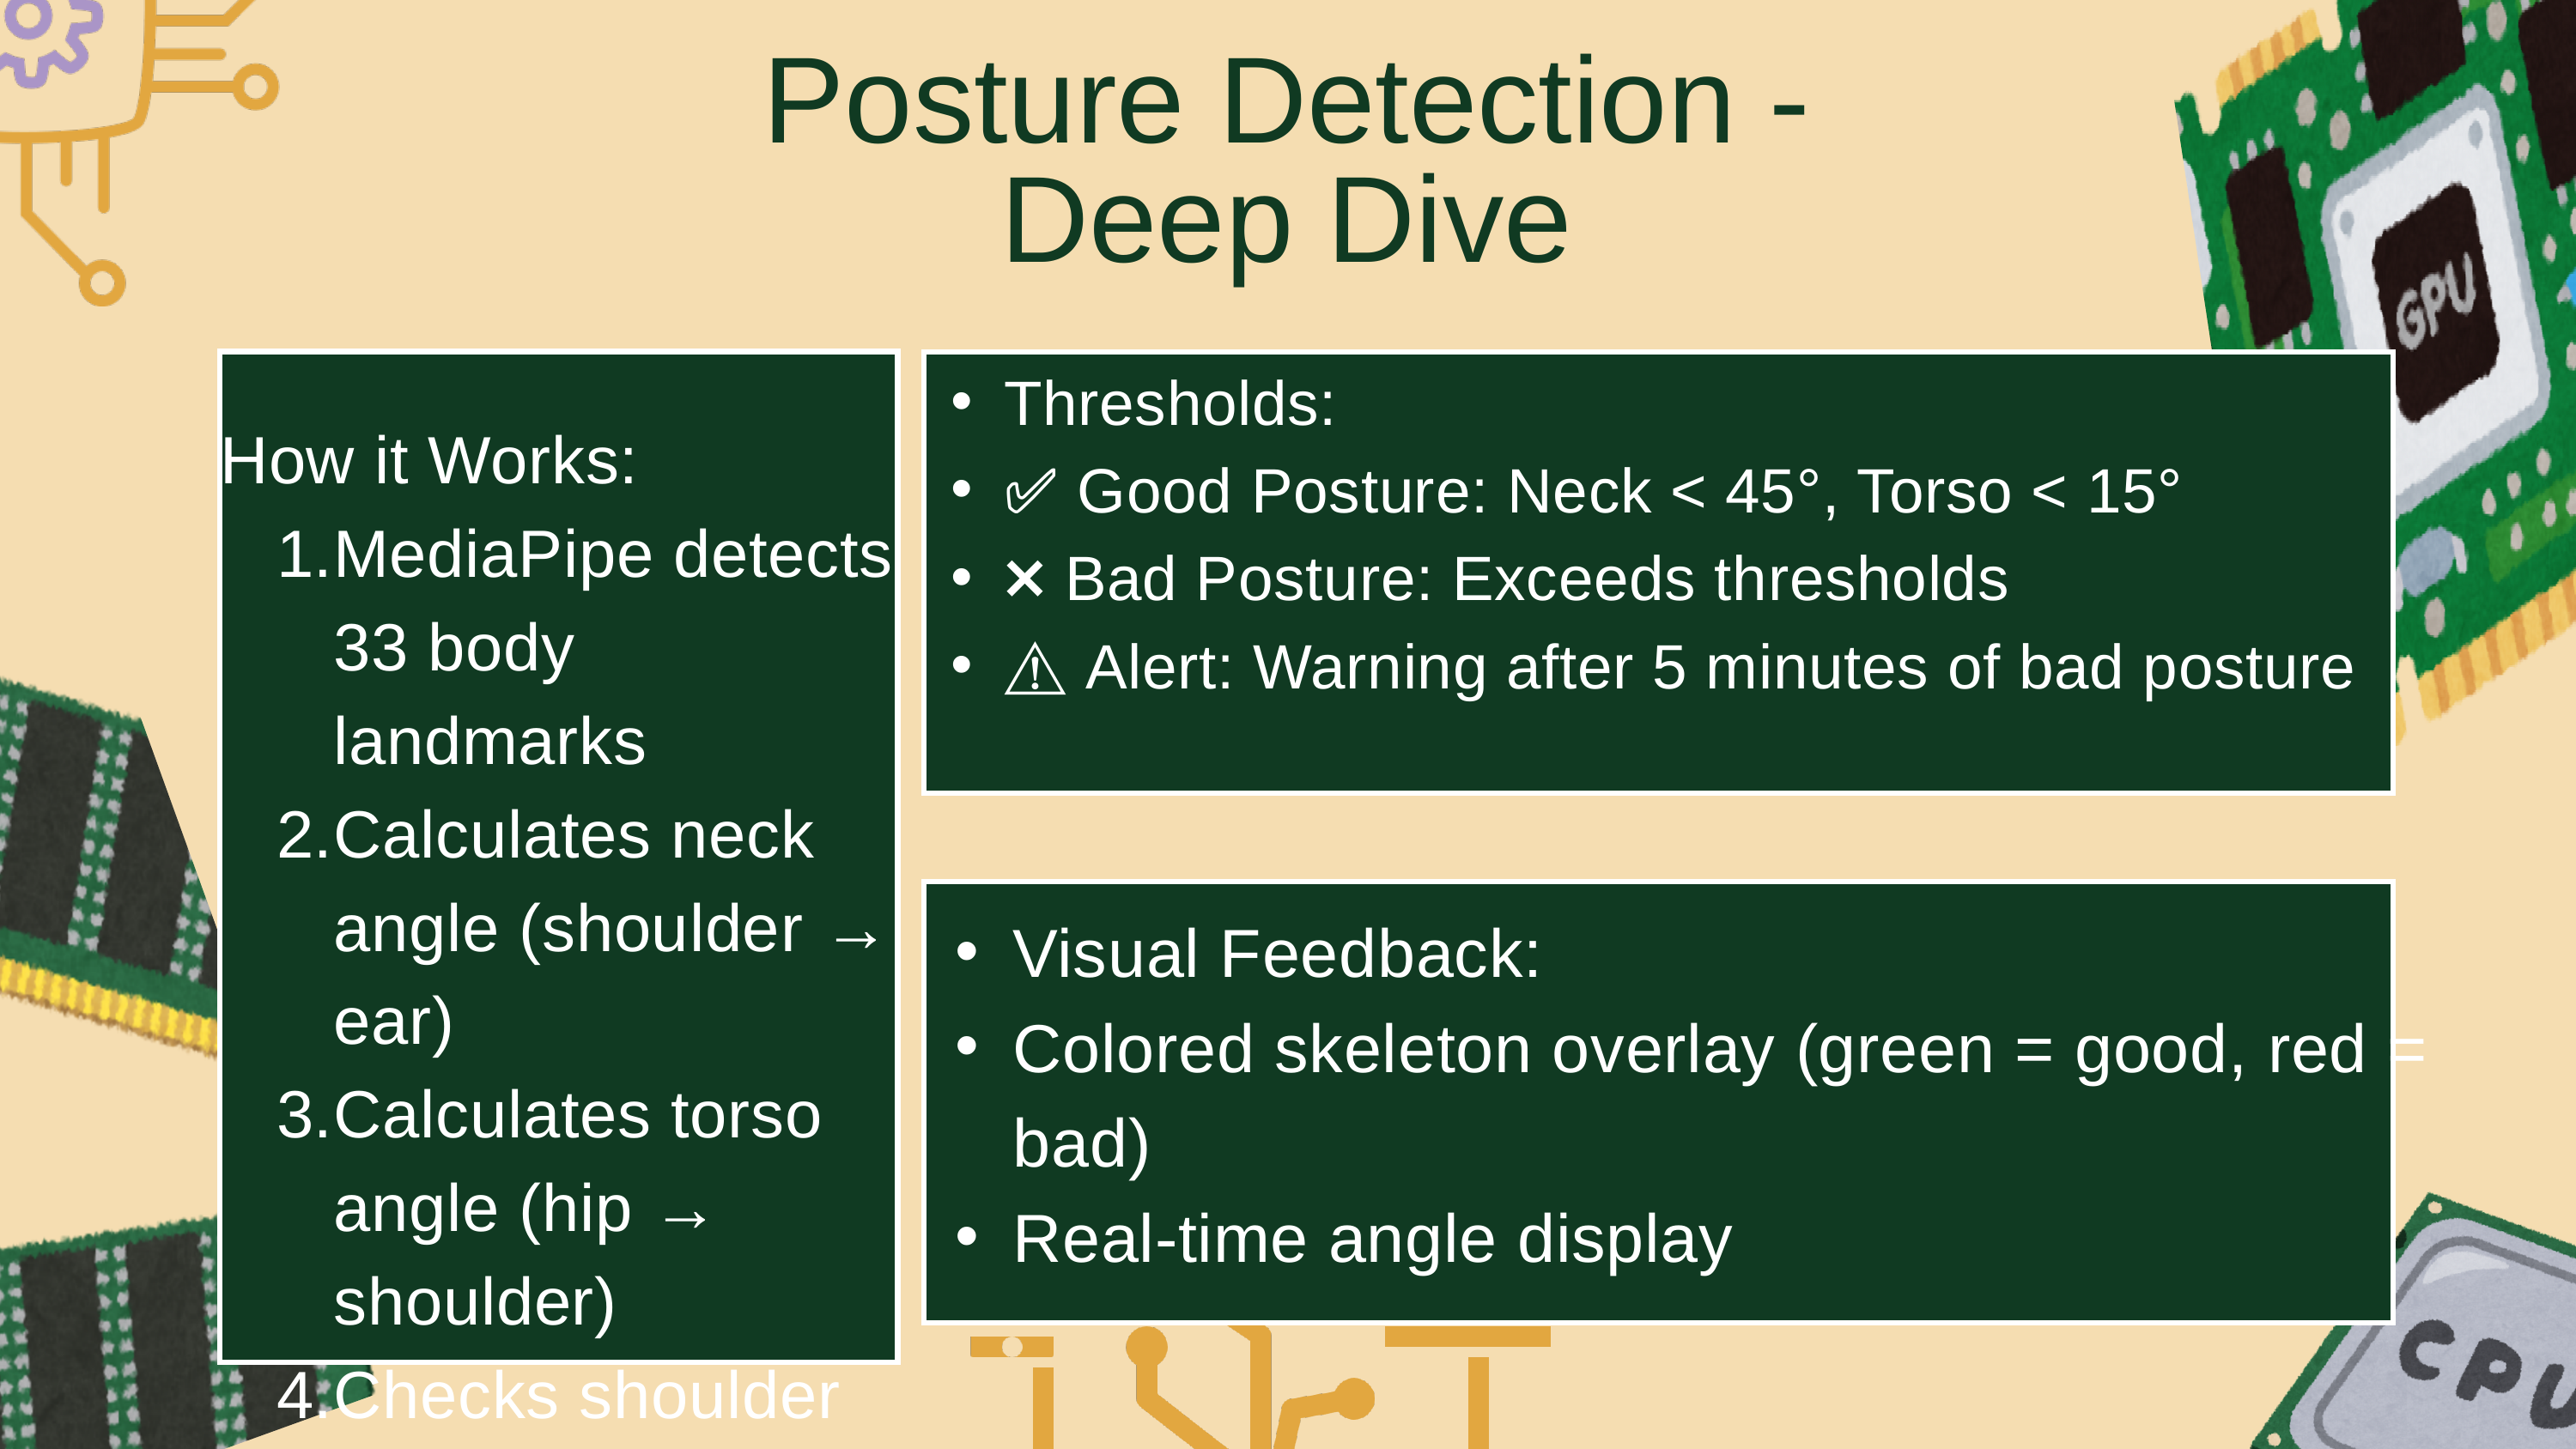

Posture Detection - Deep Dive
Thresholds:
✅ Good Posture: Neck < 45°, Torso < 15°
❌ Bad Posture: Exceeds thresholds
⚠️ Alert: Warning after 5 minutes of bad posture

How it Works:
MediaPipe detects 33 body landmarks
Calculates neck angle (shoulder → ear)
Calculates torso angle (hip → shoulder)
Checks shoulder alignment

Visual Feedback:
Colored skeleton overlay (green = good, red = bad)
Real-time angle display